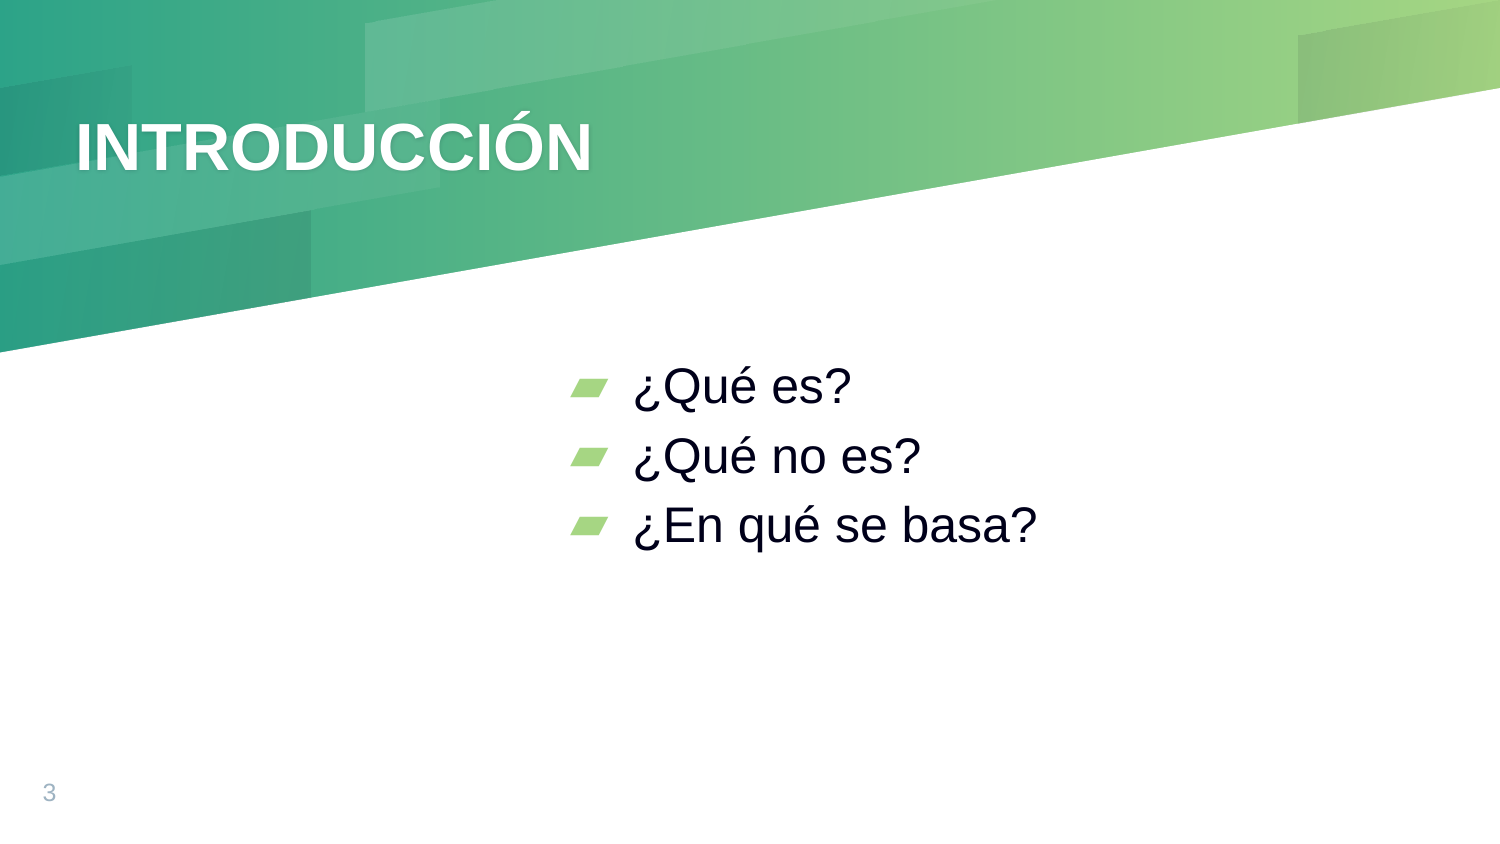

# INTRODUCCIÓN
¿Qué es?
¿Qué no es?
¿En qué se basa?
3